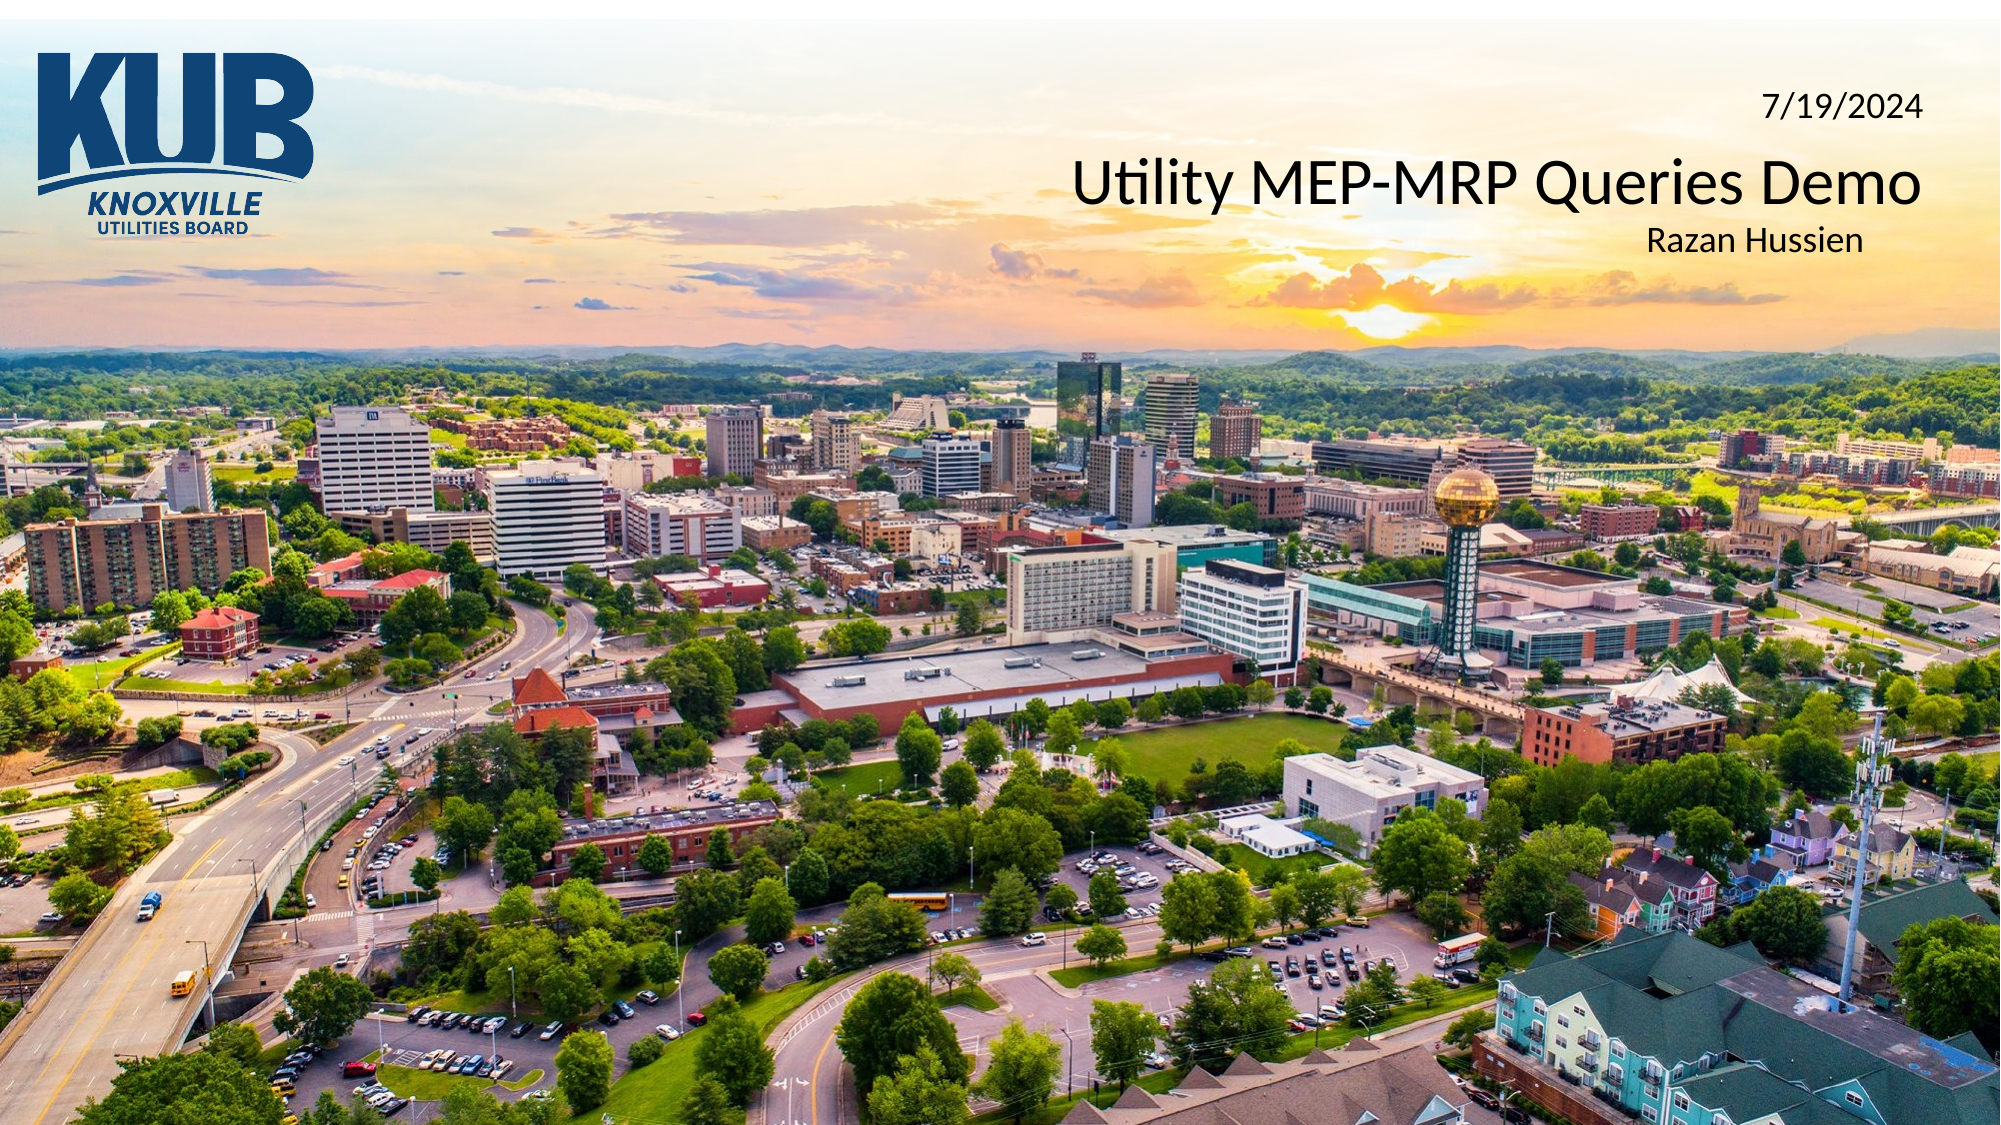

7/19/2024
Utility MEP-MRP Queries Demo
Razan Hussien